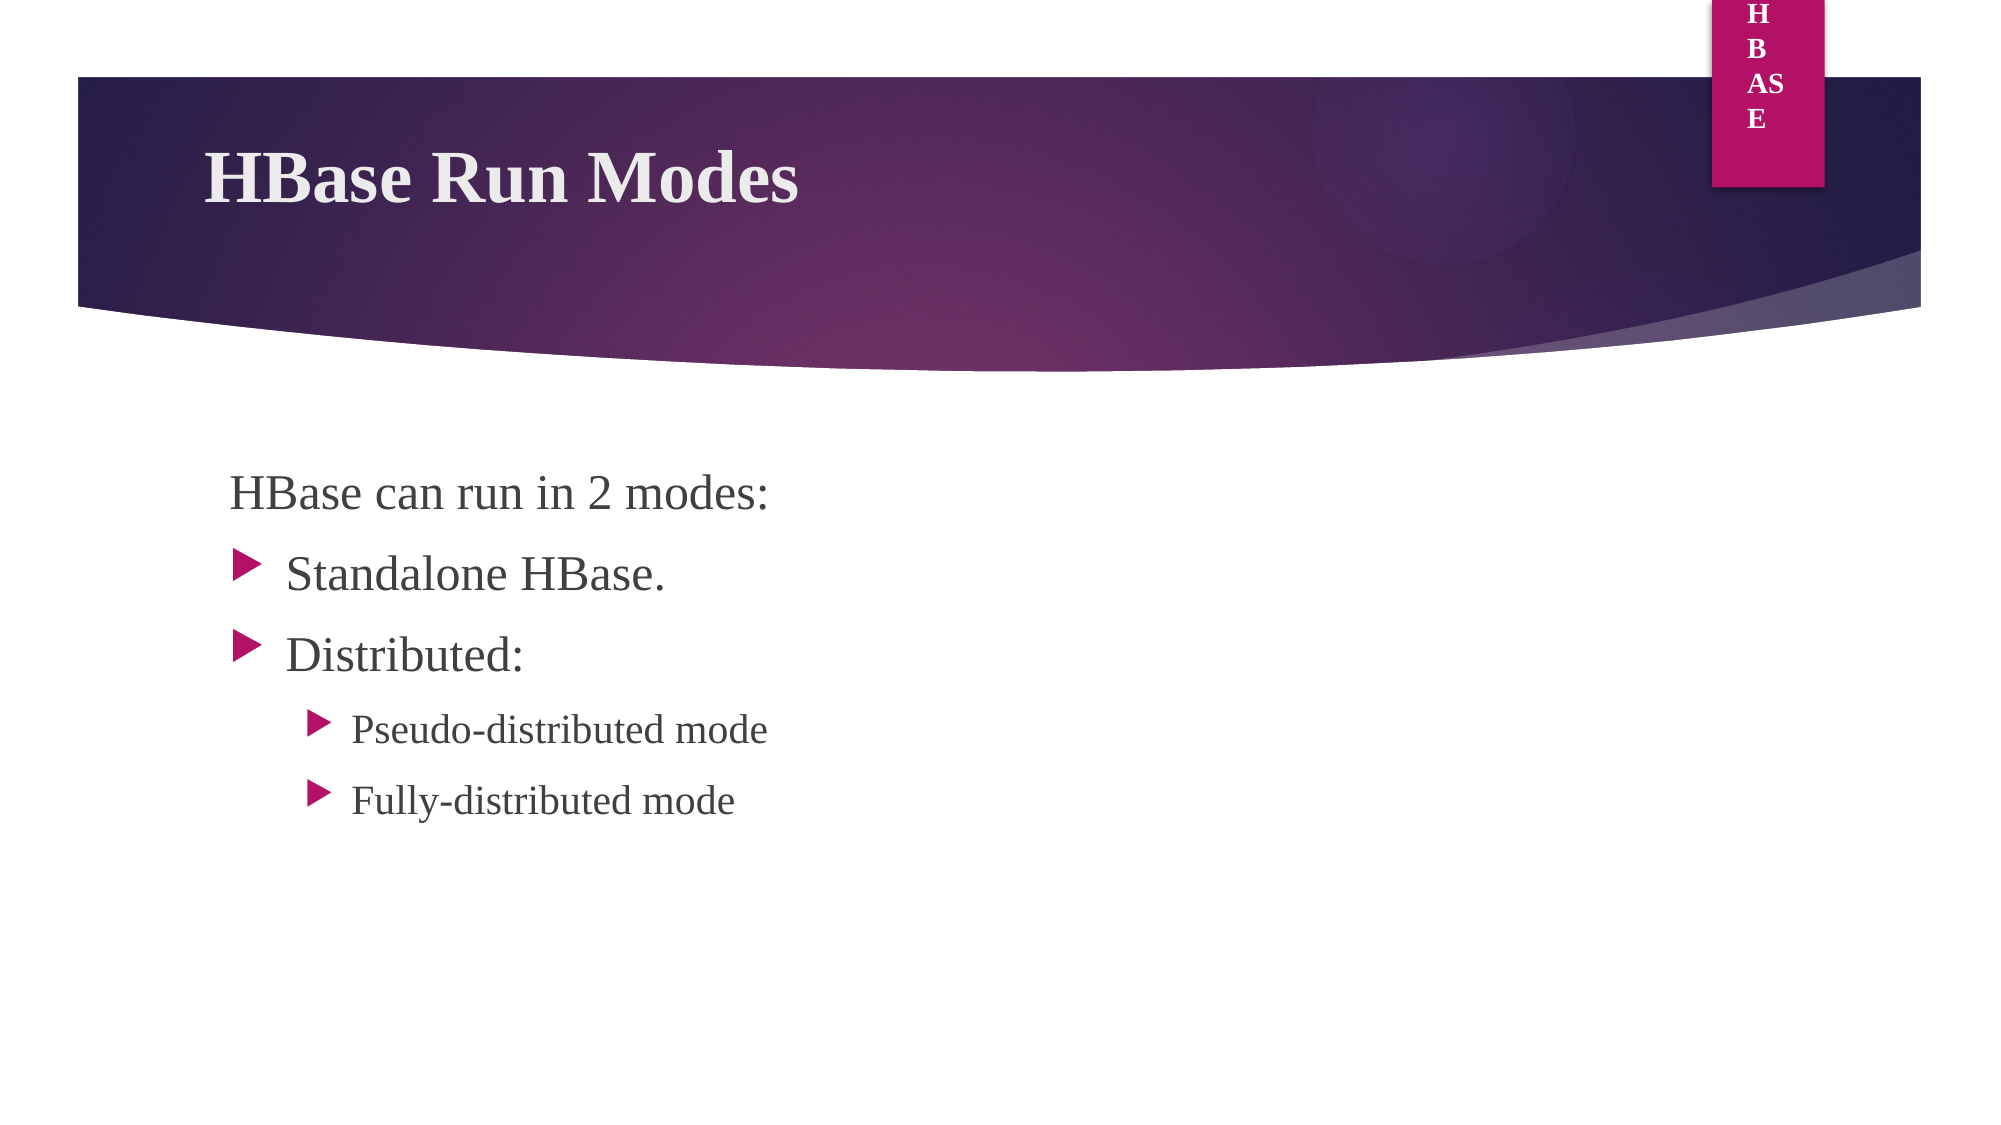

HBASE
# HBase Run Modes
HBase can run in 2 modes:
Standalone HBase.
Distributed:
Pseudo-distributed mode
Fully-distributed mode